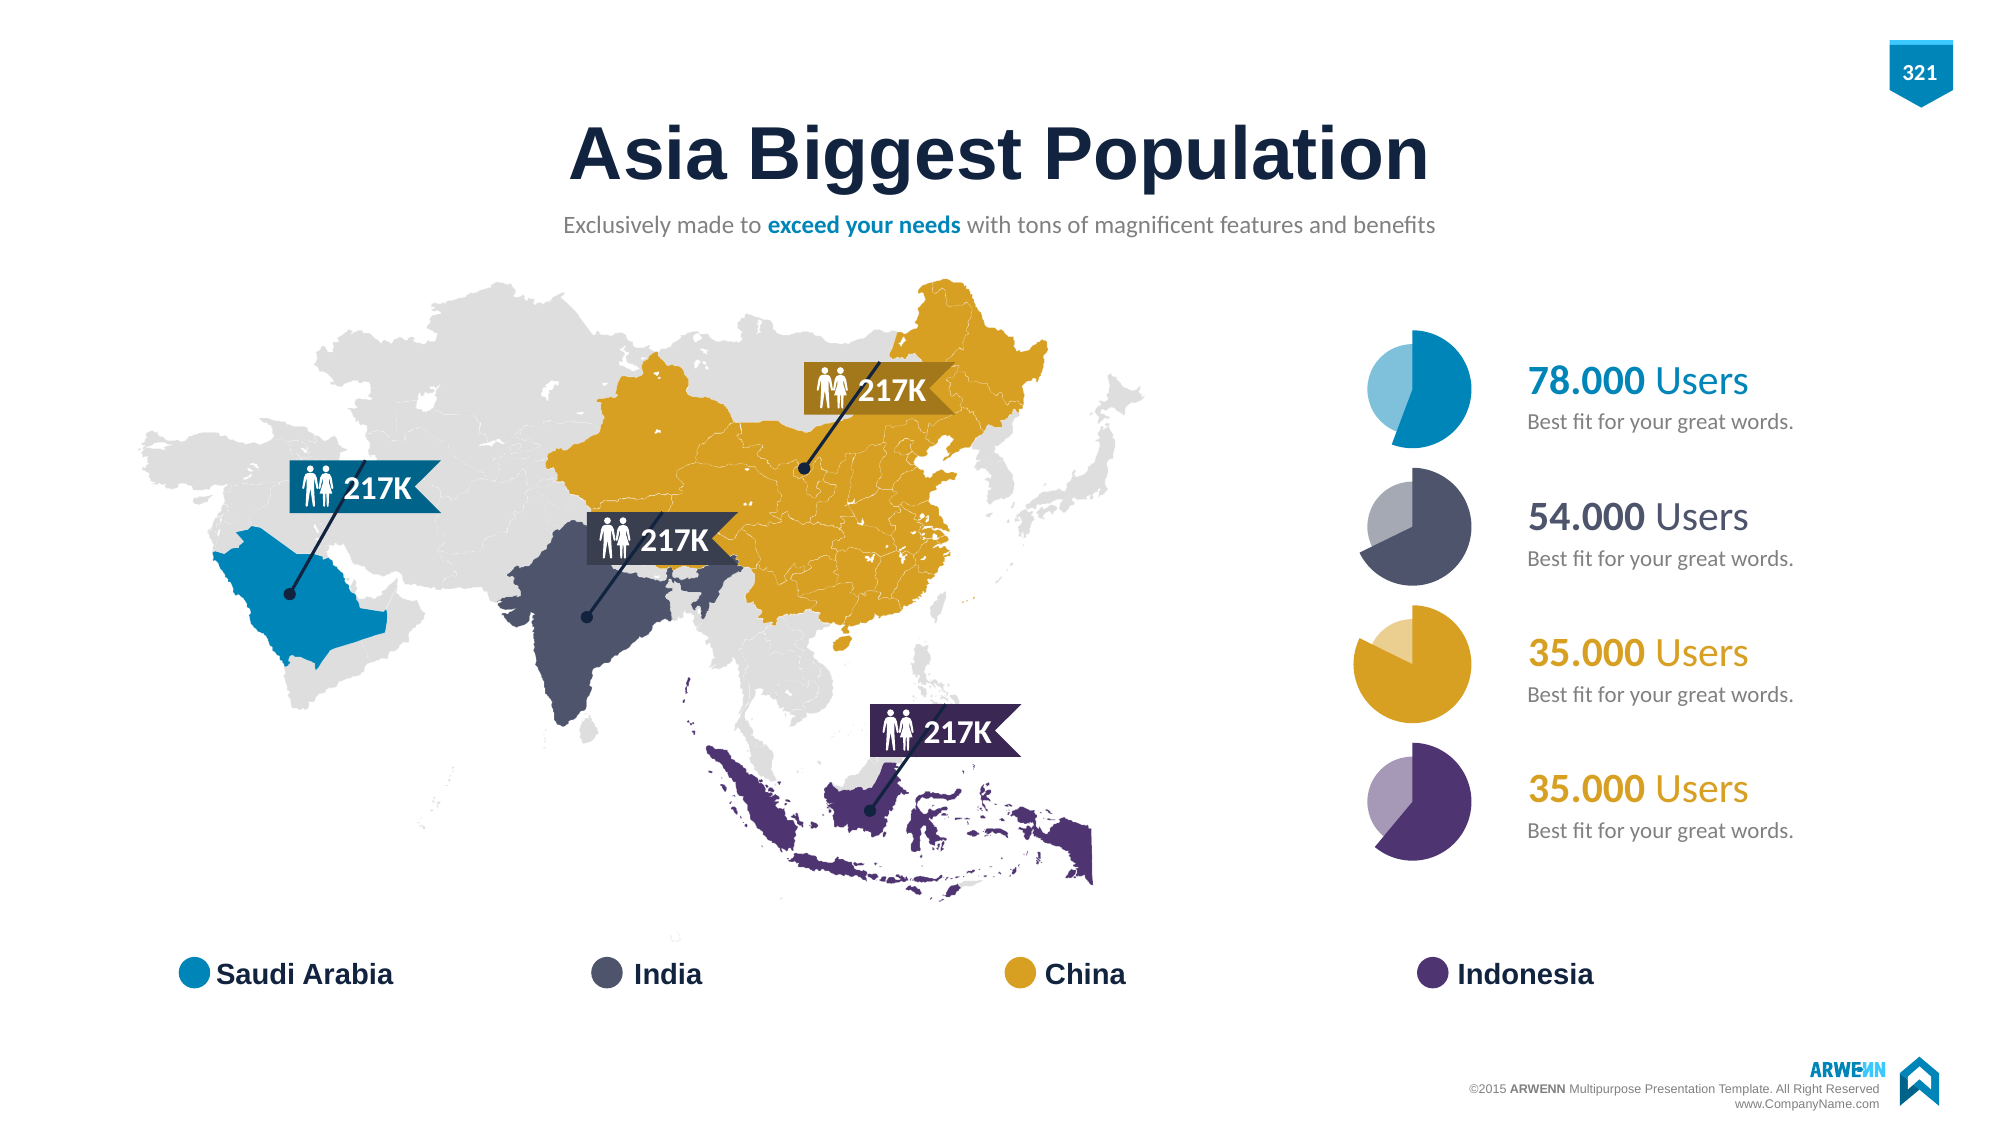

# Asia Biggest Population
Exclusively made to exceed your needs with tons of magnificent features and benefits

78.000 Users
Best fit for your great words.
217K

217K

54.000 Users
Best fit for your great words.
217K

35.000 Users
Best fit for your great words.

217K

35.000 Users
Best fit for your great words.

Saudi Arabia

India

China

Indonesia